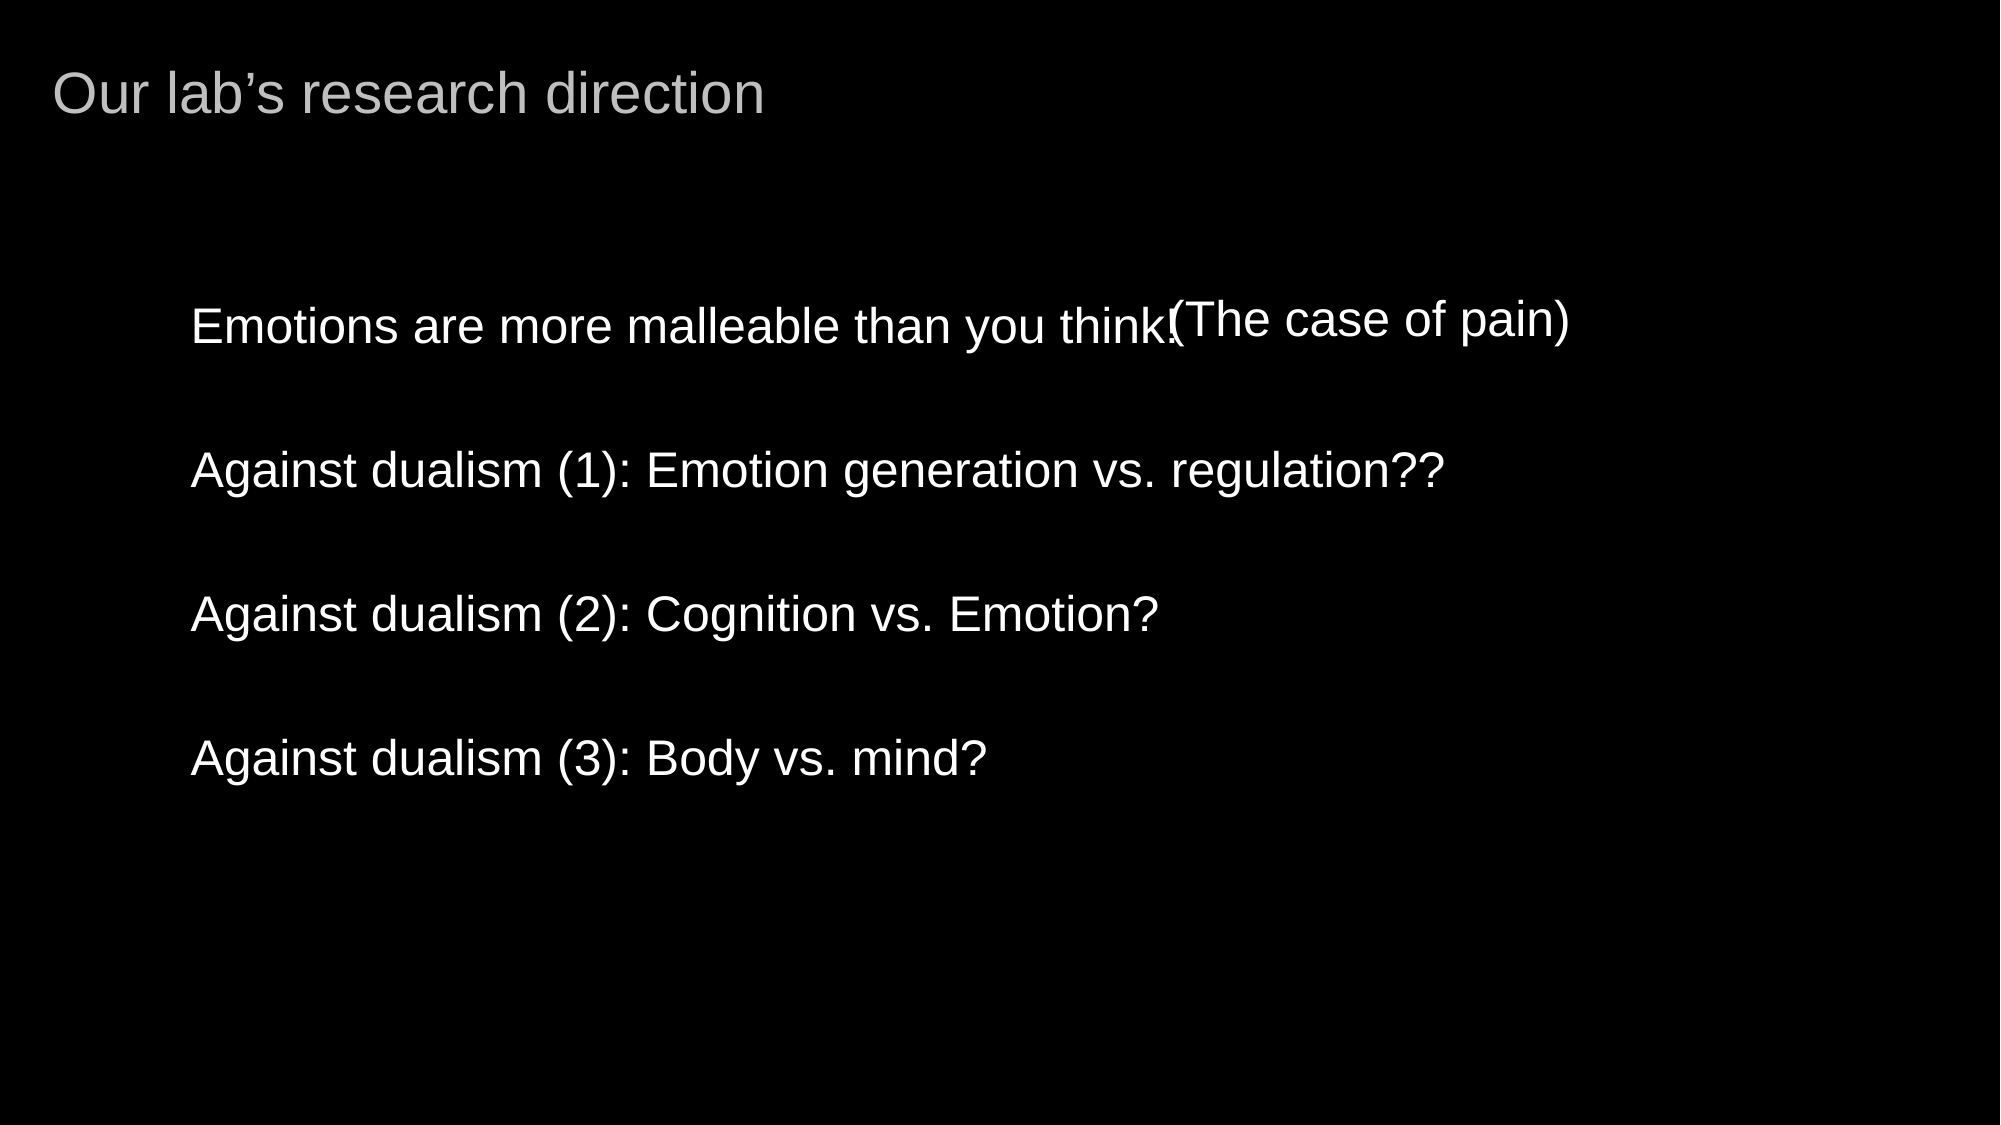

Our lab’s research direction
Emotions are more malleable than you think!

Against dualism (1): Emotion generation vs. regulation??

Against dualism (2): Cognition vs. Emotion?

Against dualism (3): Body vs. mind?
(The case of pain)